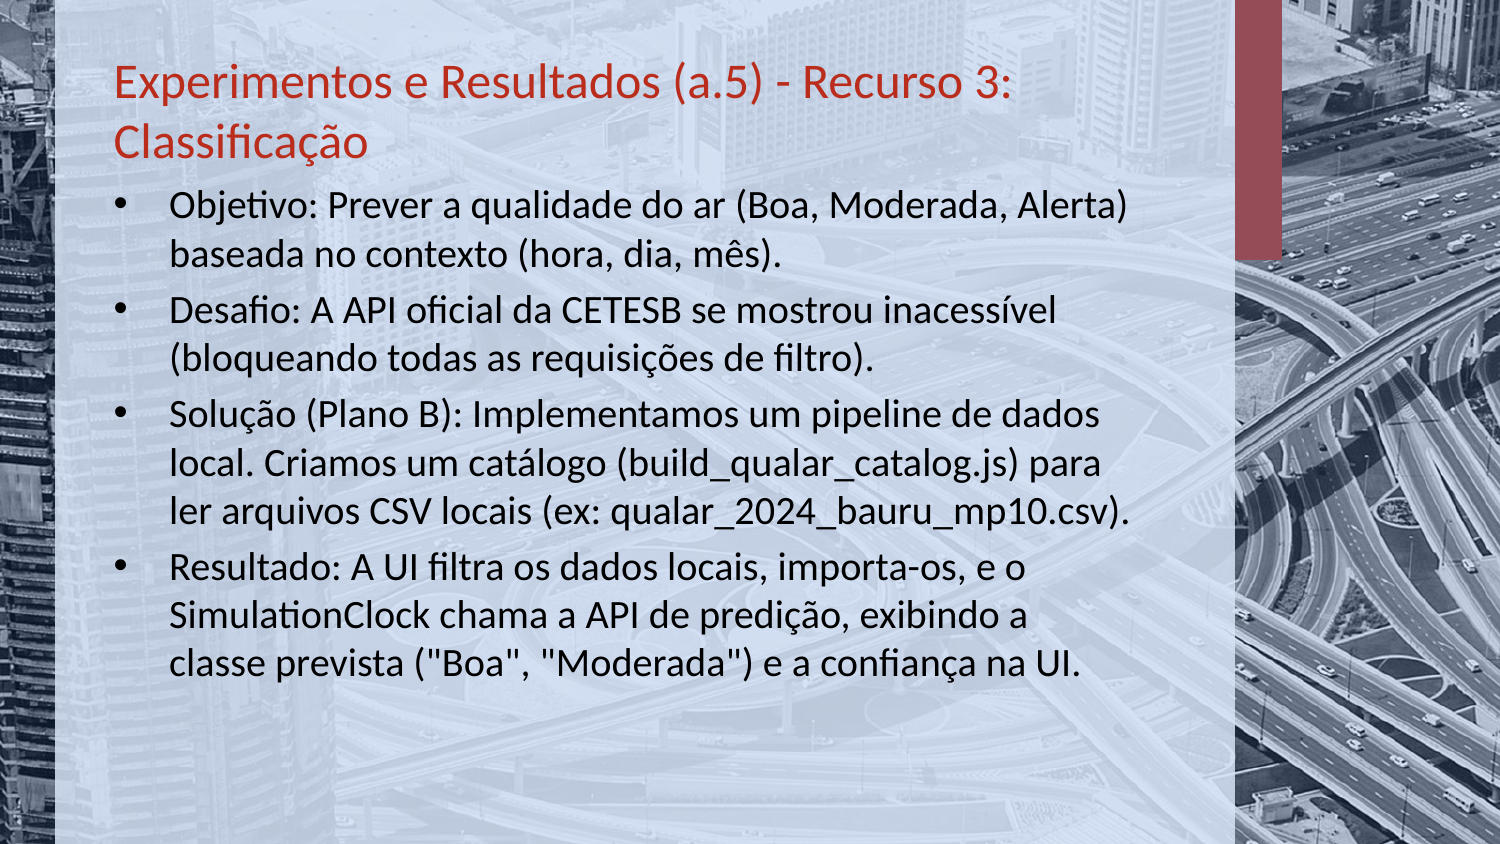

# Experimentos e Resultados (a.5) - Recurso 3: Classificação
Objetivo: Prever a qualidade do ar (Boa, Moderada, Alerta) baseada no contexto (hora, dia, mês).
Desafio: A API oficial da CETESB se mostrou inacessível (bloqueando todas as requisições de filtro).
Solução (Plano B): Implementamos um pipeline de dados local. Criamos um catálogo (build_qualar_catalog.js) para ler arquivos CSV locais (ex: qualar_2024_bauru_mp10.csv).
Resultado: A UI filtra os dados locais, importa-os, e o SimulationClock chama a API de predição, exibindo a classe prevista ("Boa", "Moderada") e a confiança na UI.